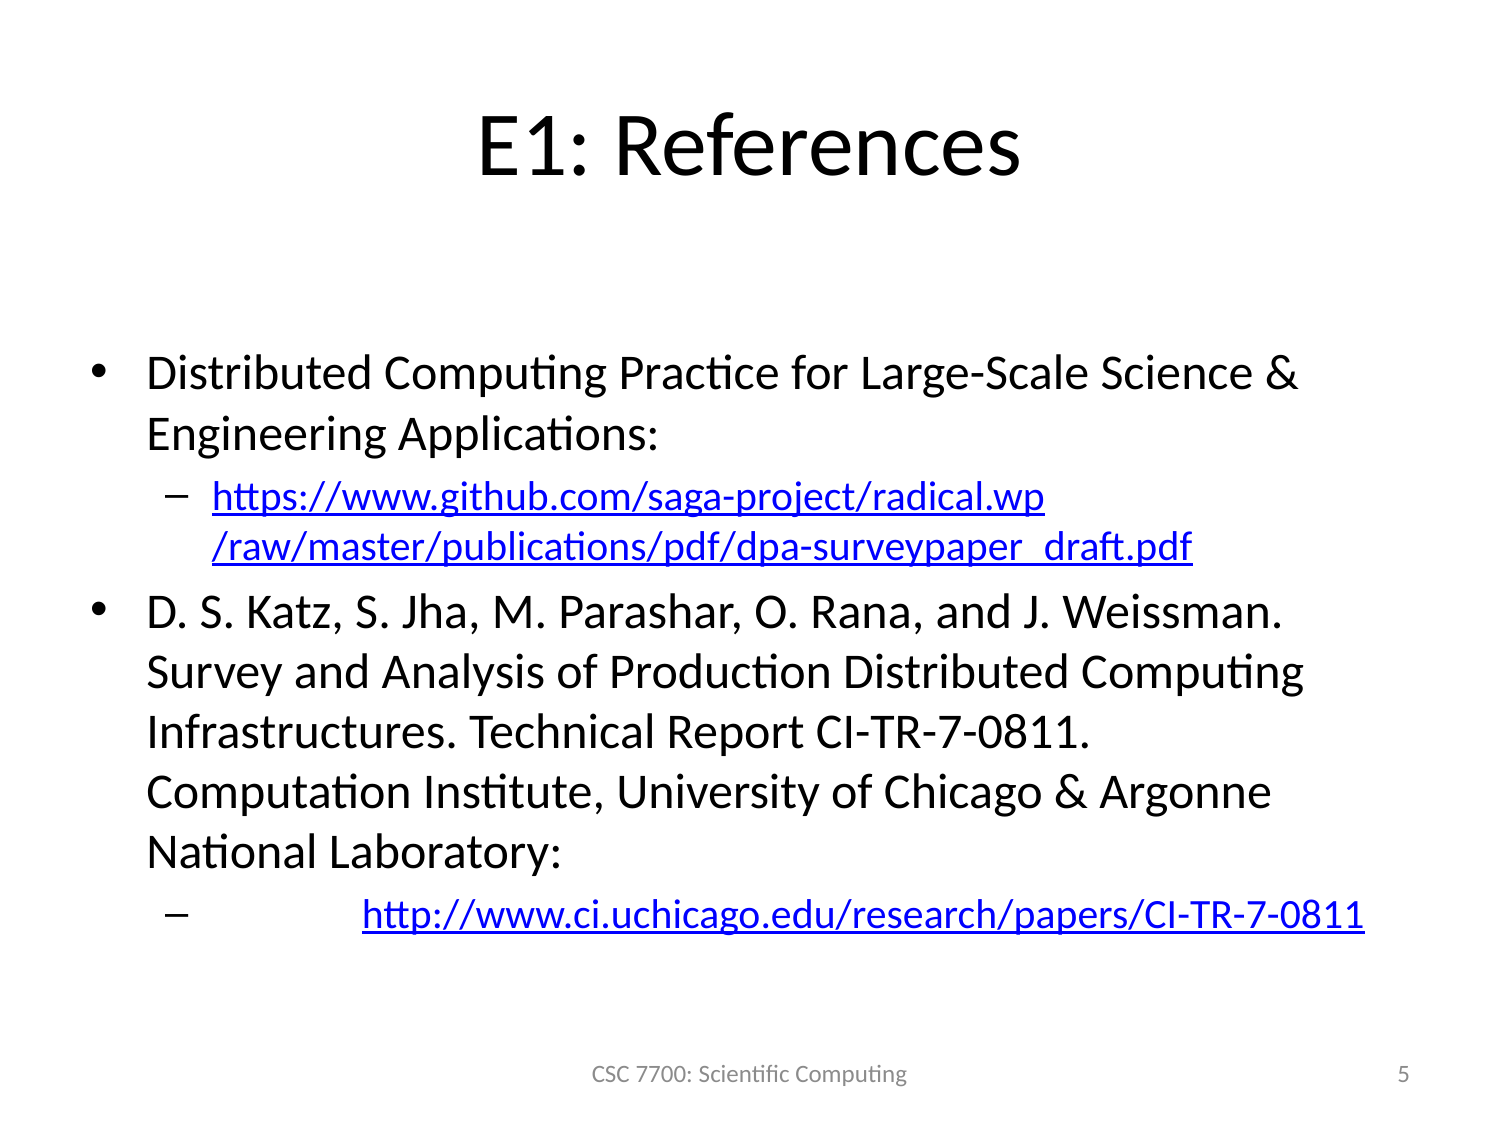

# E1: References

Distributed Computing Practice for Large-Scale Science & Engineering Applications:
https://www.github.com/saga-project/radical.wp/raw/master/publications/pdf/dpa-surveypaper_draft.pdf
D. S. Katz, S. Jha, M. Parashar, O. Rana, and J. Weissman. Survey and Analysis of Production Distributed Computing Infrastructures. Technical Report CI-TR-7-0811. Computation Institute, University of Chicago & Argonne National Laboratory:
 	http://www.ci.uchicago.edu/research/papers/CI-TR-7-0811
CSC 7700: Scientific Computing
5